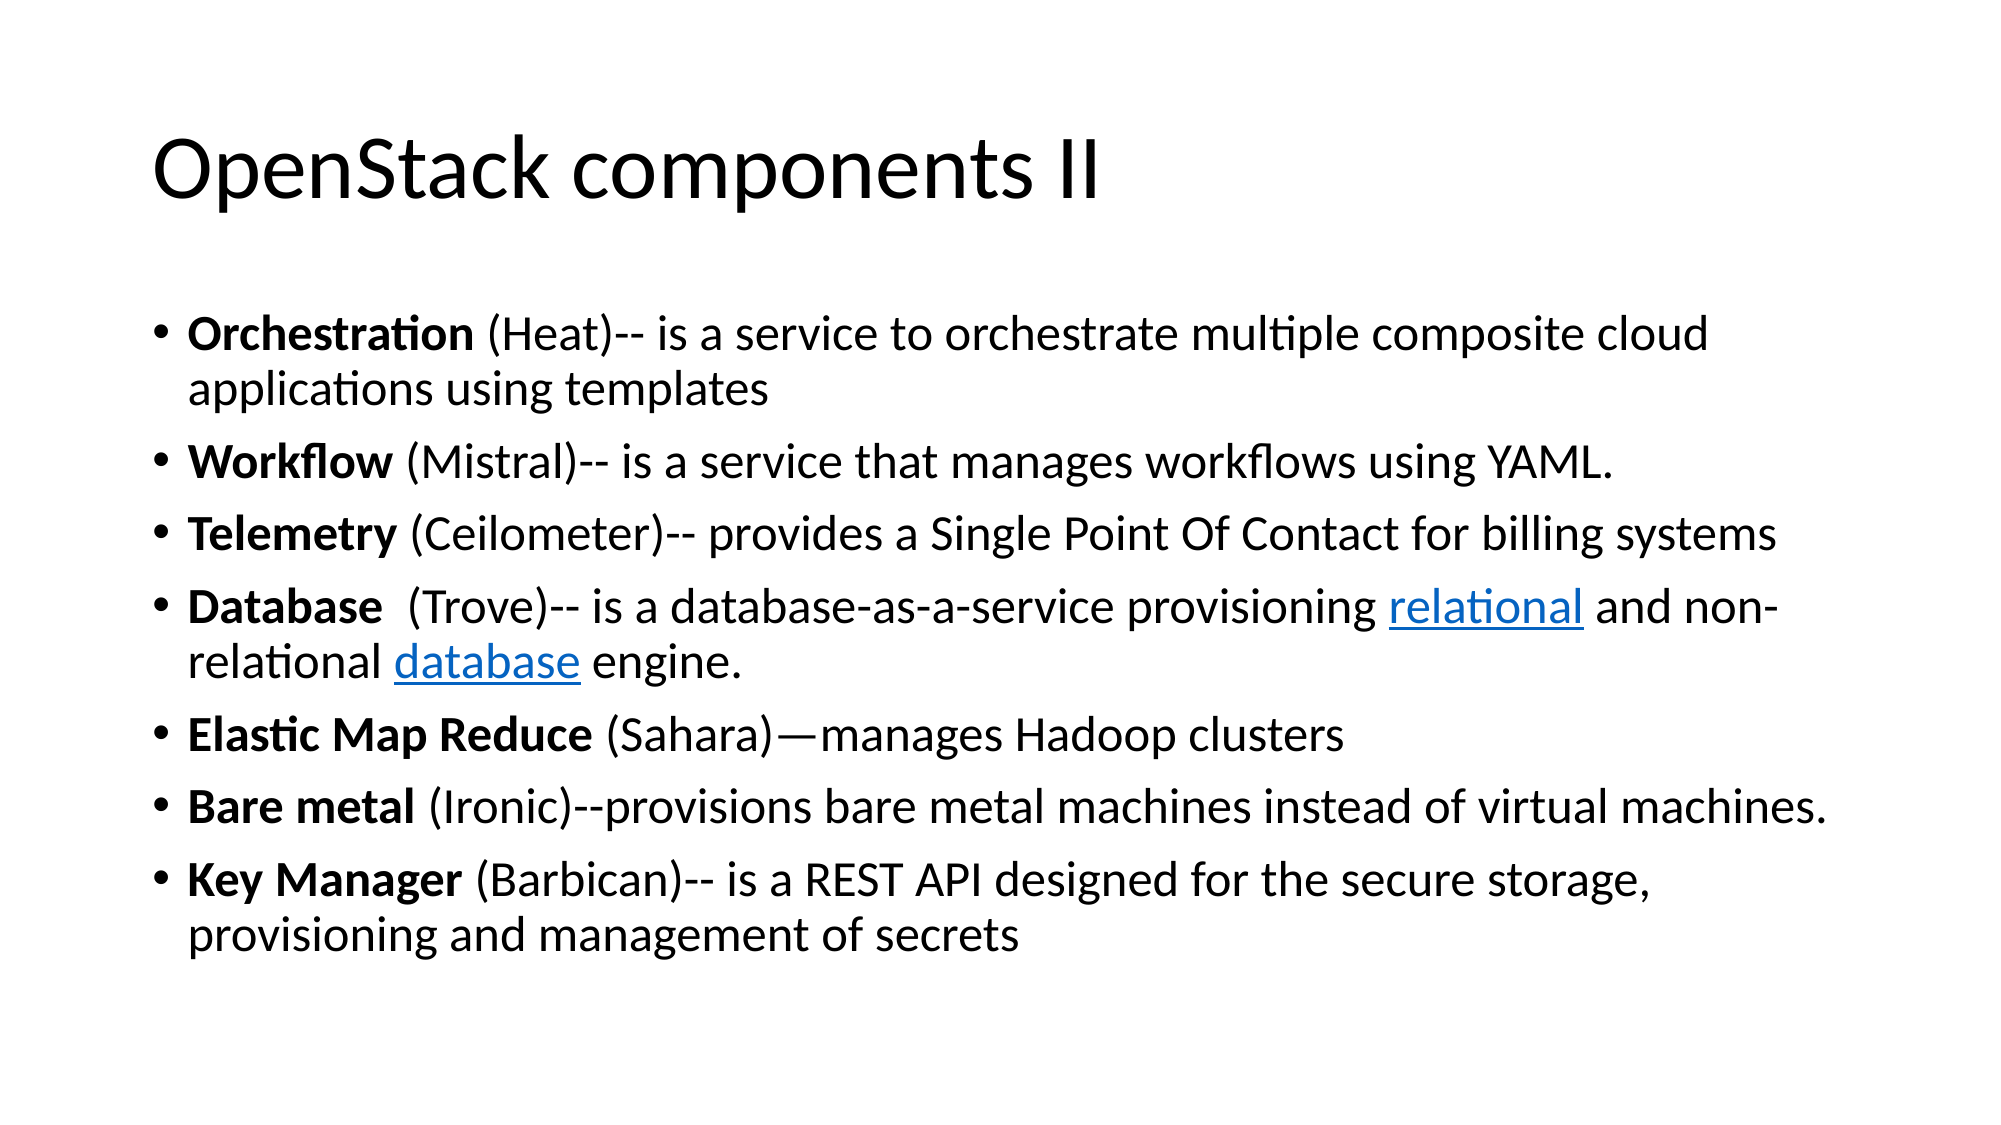

# OpenStack components II
Orchestration (Heat)-- is a service to orchestrate multiple composite cloud applications using templates
Workflow (Mistral)-- is a service that manages workflows using YAML.
Telemetry (Ceilometer)-- provides a Single Point Of Contact for billing systems
Database  (Trove)-- is a database-as-a-service provisioning relational and non-relational database engine.
Elastic Map Reduce (Sahara)—manages Hadoop clusters
Bare metal (Ironic)--provisions bare metal machines instead of virtual machines.
Key Manager (Barbican)-- is a REST API designed for the secure storage, provisioning and management of secrets